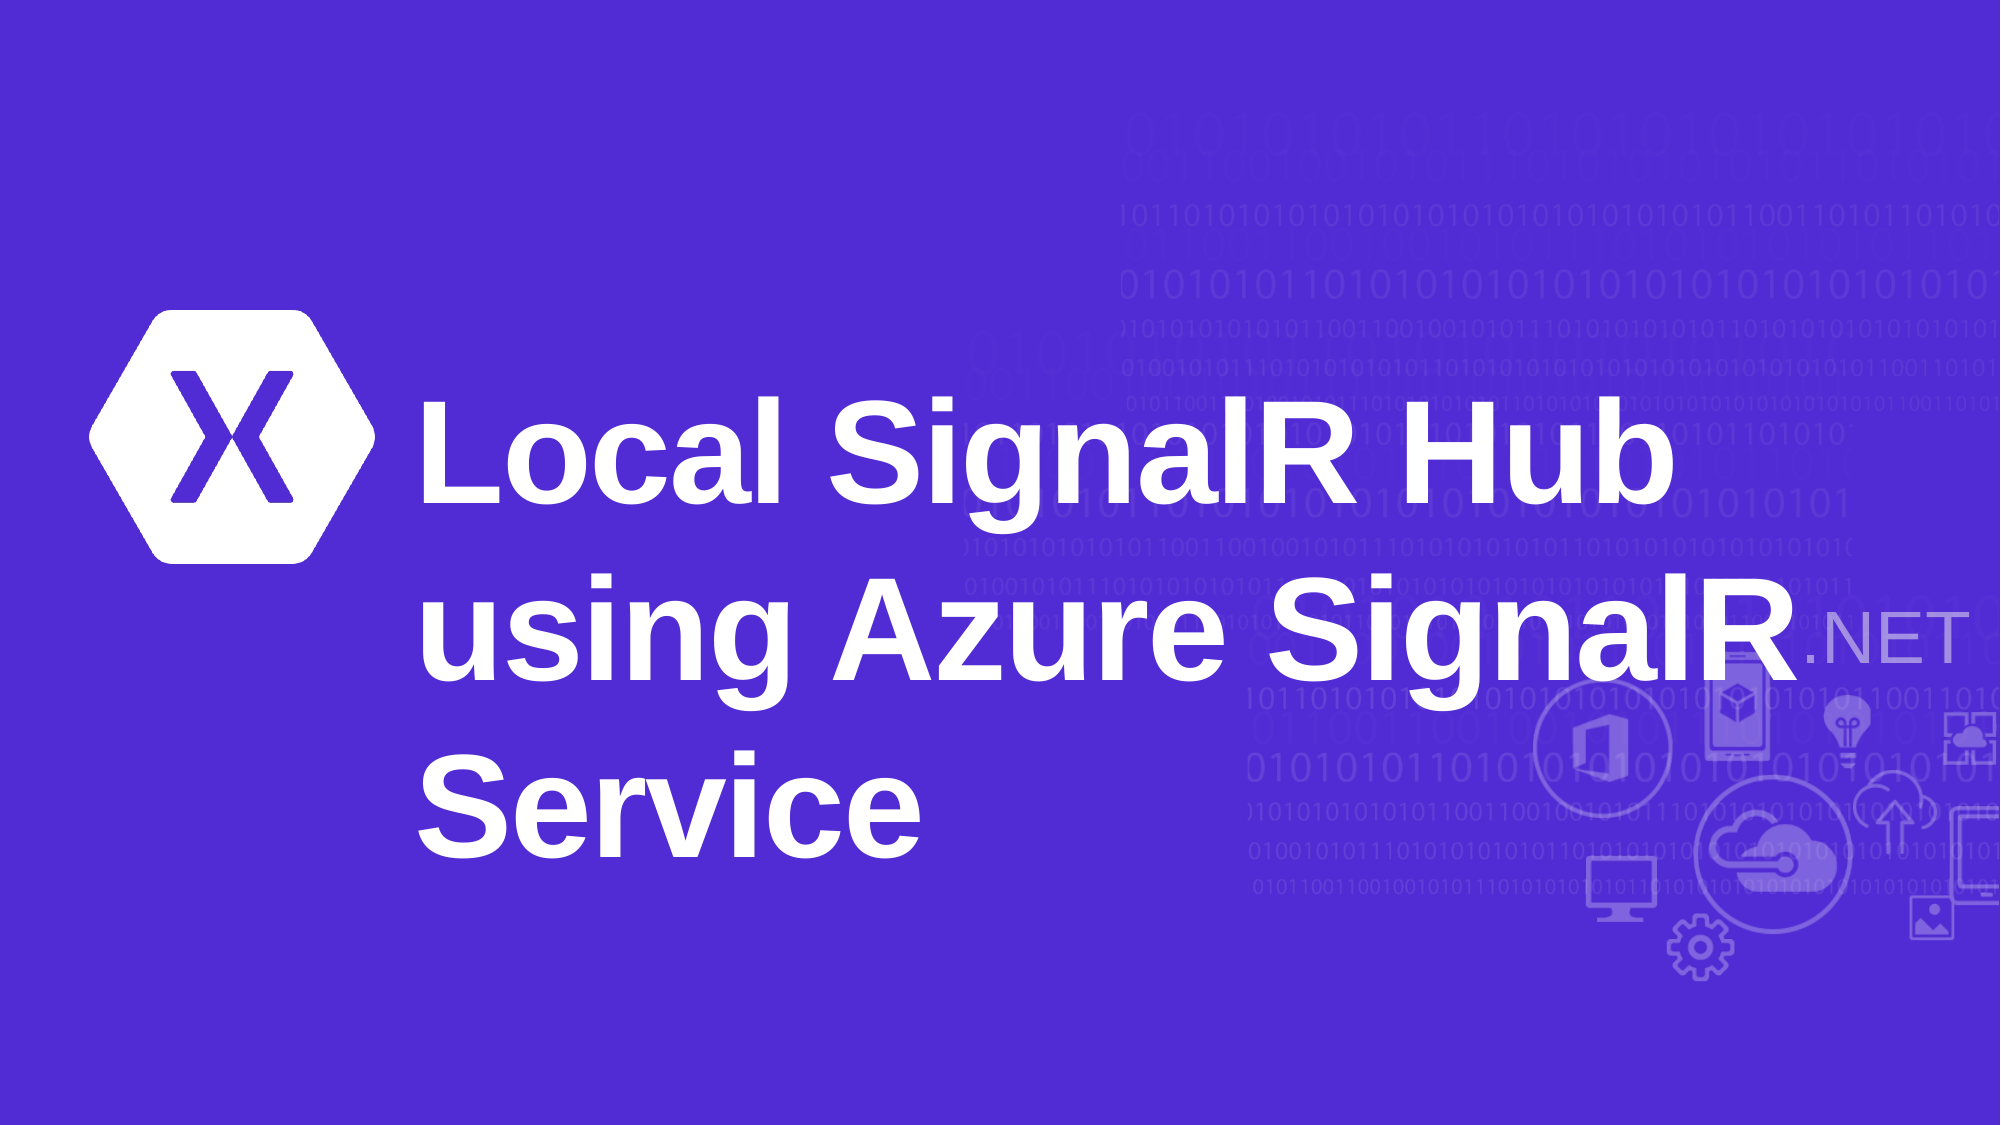

# Local SignalR Hub using Azure SignalR Service